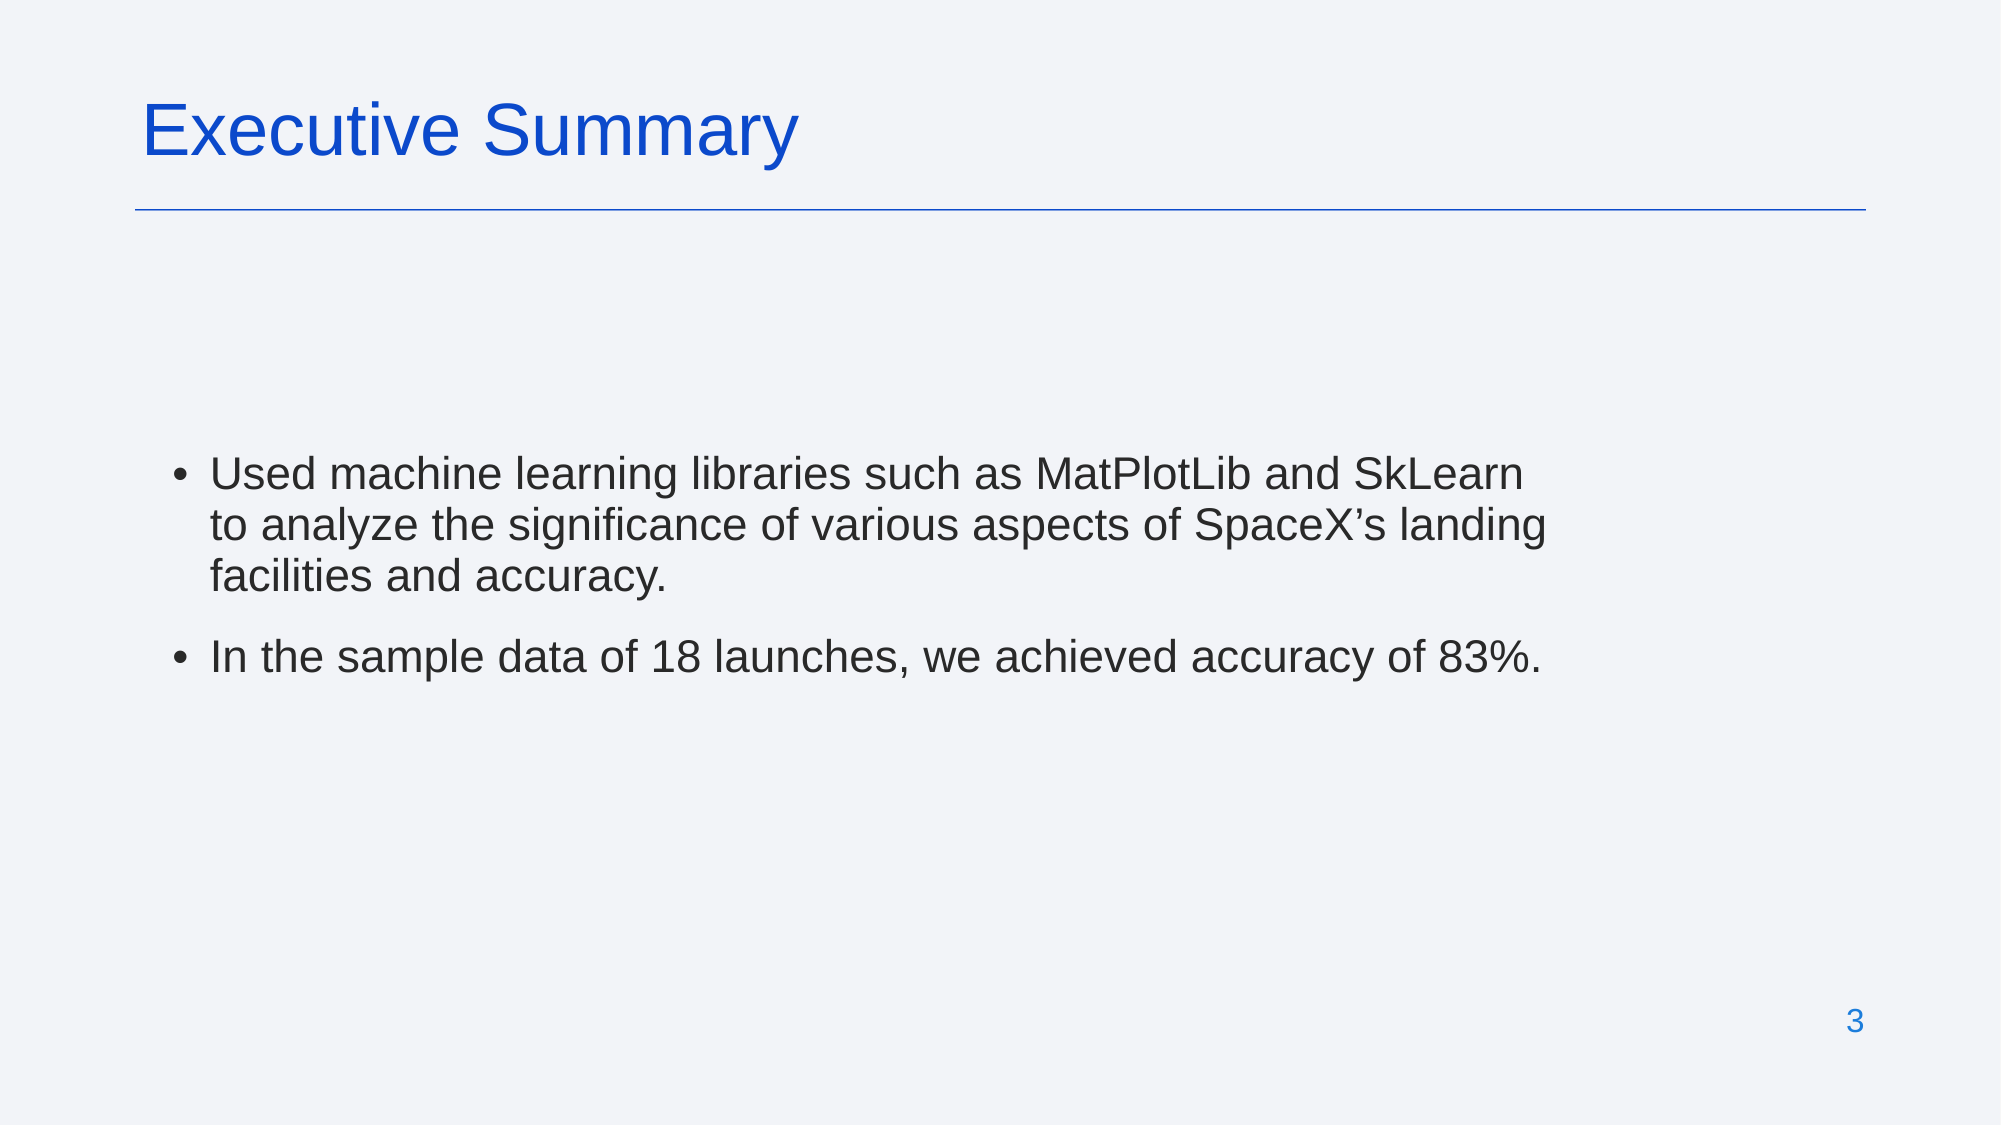

Executive Summary
Used machine learning libraries such as MatPlotLib and SkLearn to analyze the significance of various aspects of SpaceX’s landing facilities and accuracy.
In the sample data of 18 launches, we achieved accuracy of 83%.
3